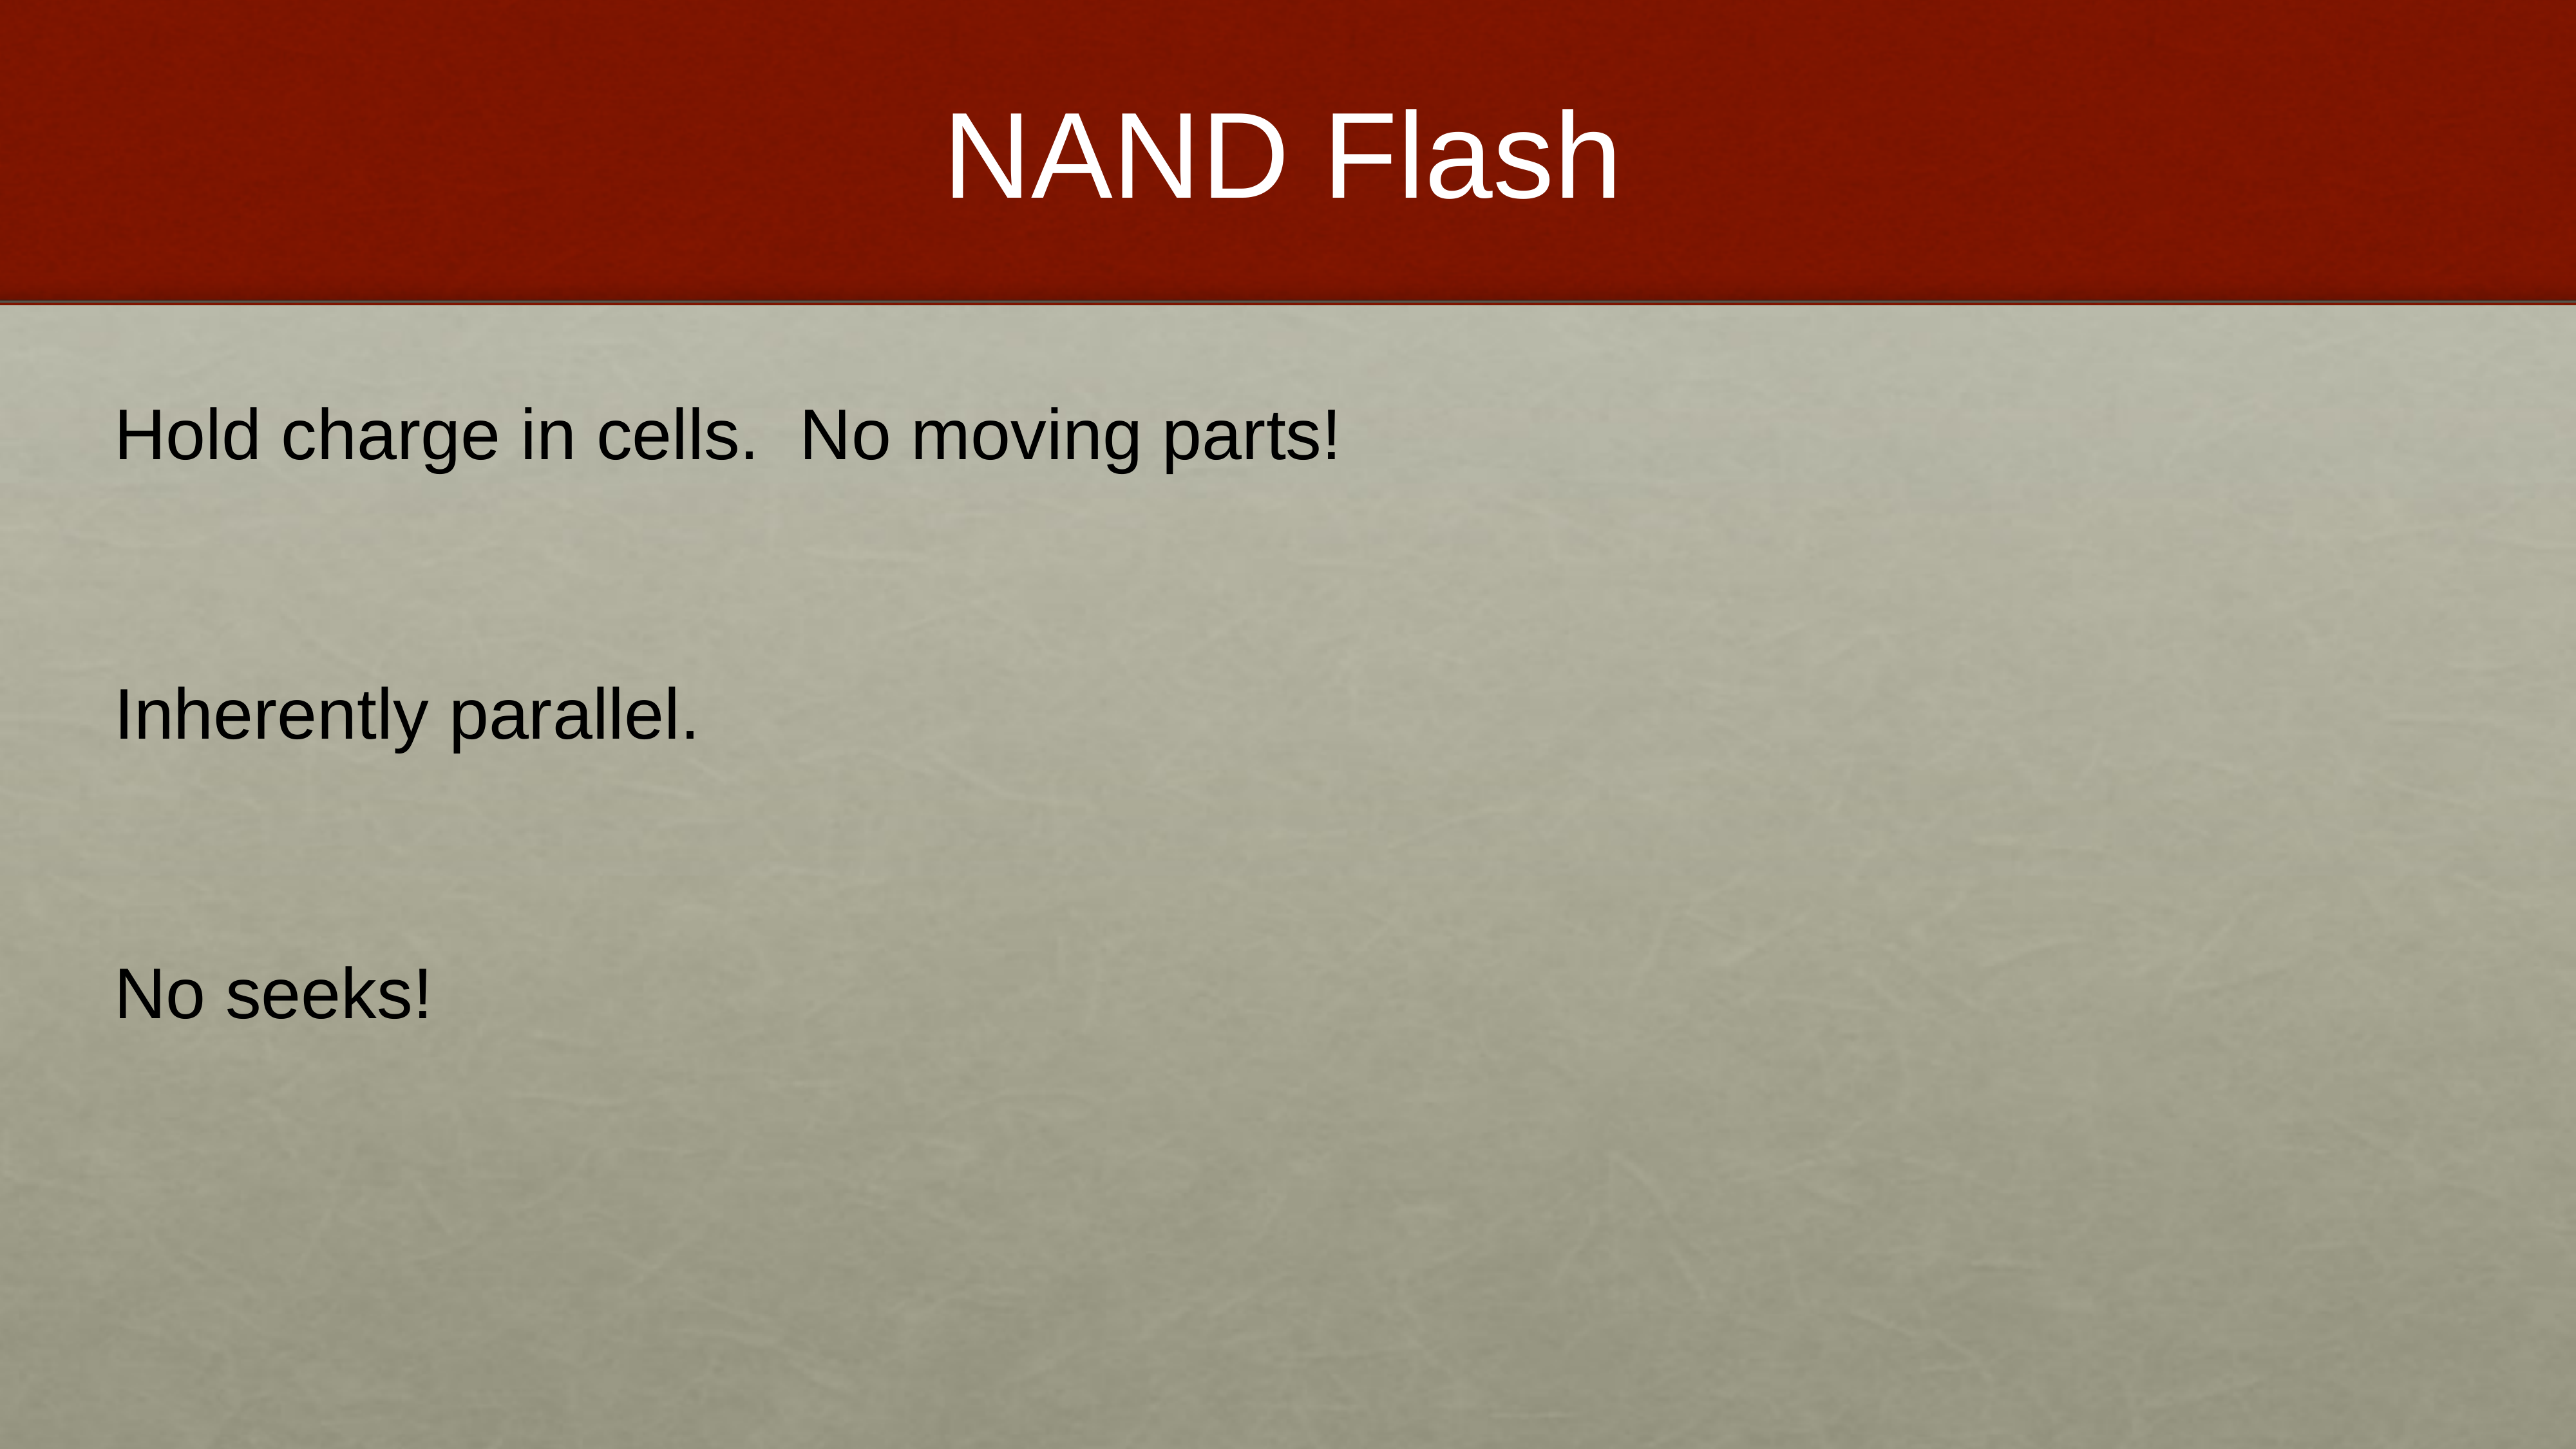

# NAND Flash
Hold charge in cells.  No moving parts!

Inherently parallel.

No seeks!